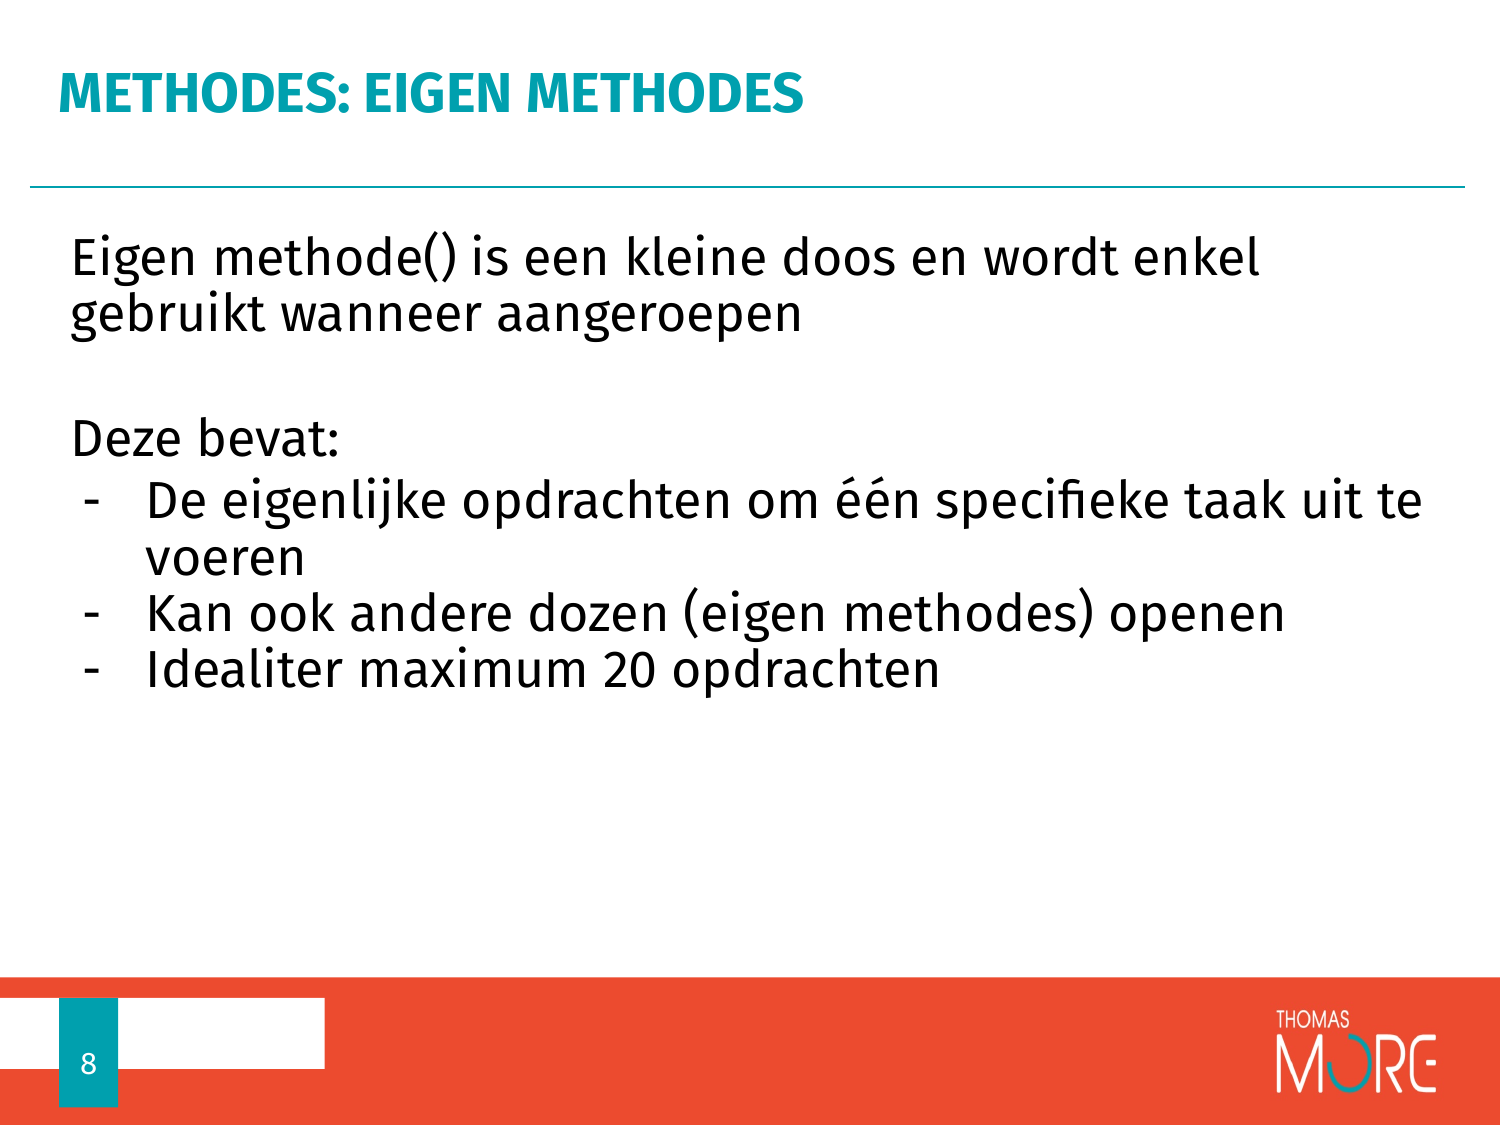

# METHODES: EIGEN METHODES
Eigen methode() is een kleine doos en wordt enkel gebruikt wanneer aangeroepen

Deze bevat:
De eigenlijke opdrachten om één specifieke taak uit te voeren
Kan ook andere dozen (eigen methodes) openen
Idealiter maximum 20 opdrachten
8